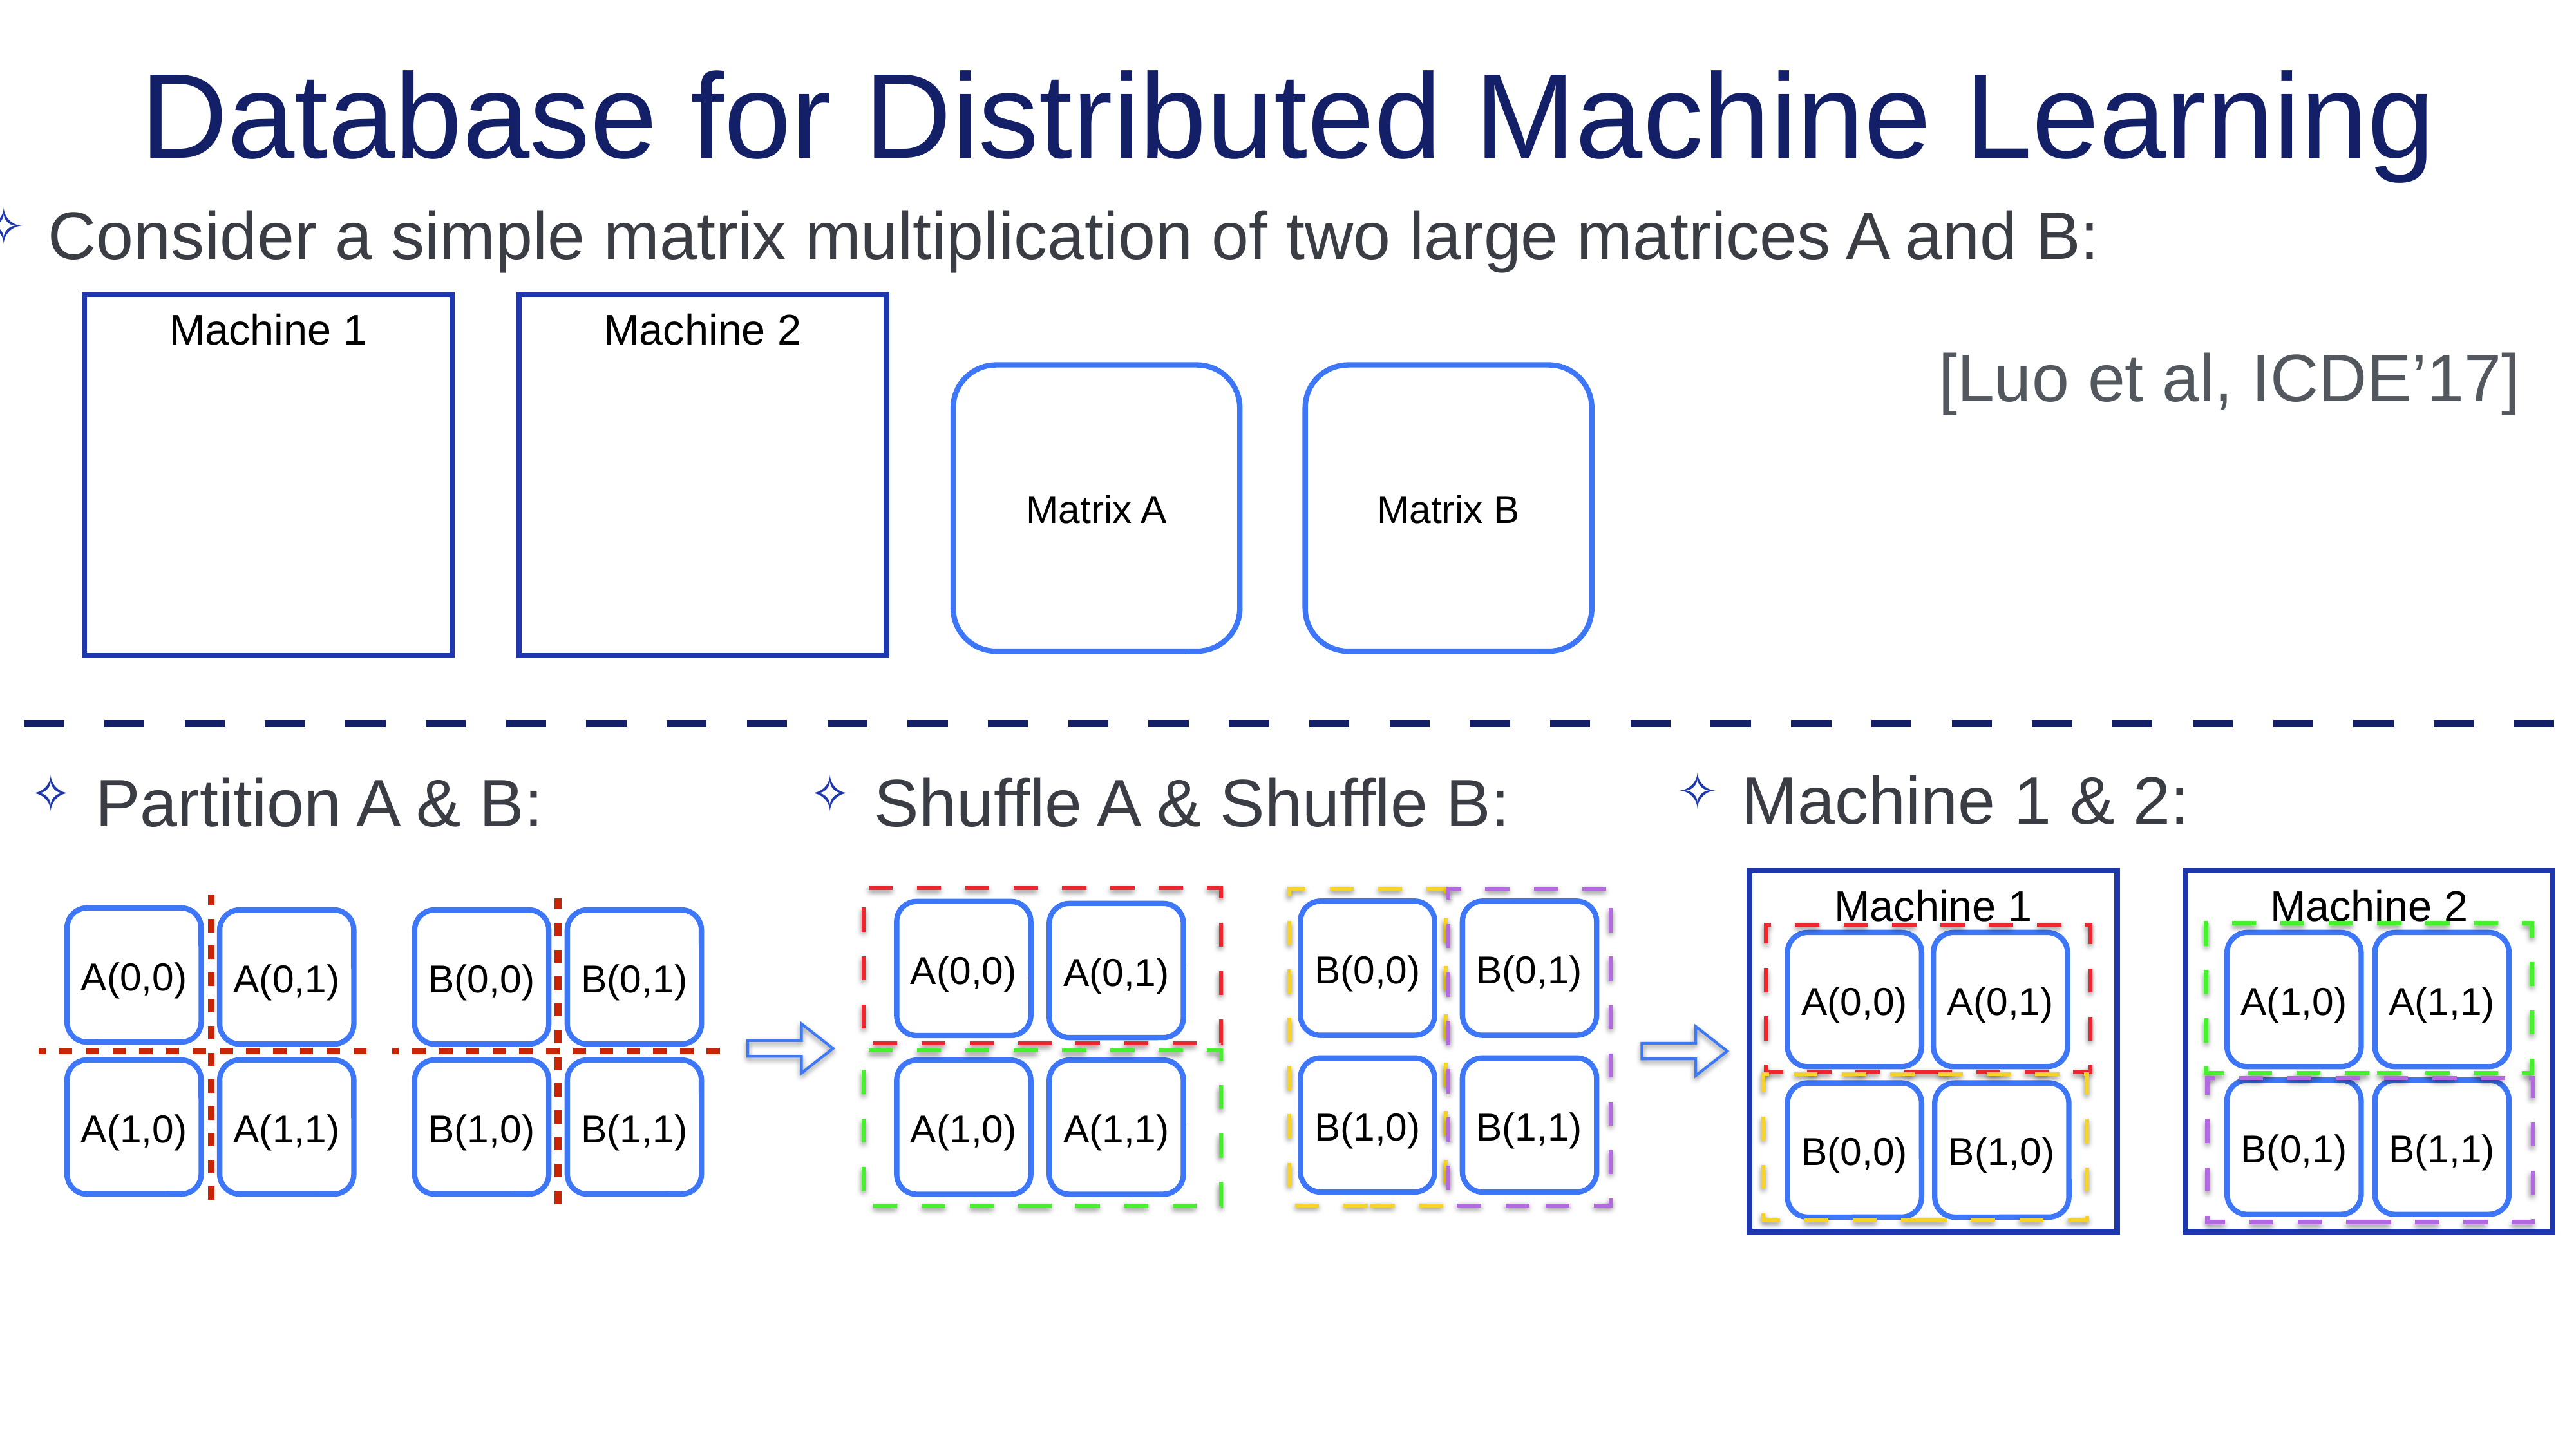

# Database for Distributed Machine Learning
Consider a simple matrix multiplication of two large matrices A and B:
Machine 1
Machine 2
[Luo et al, ICDE’17]
Matrix A
Matrix B

Machine 1 & 2:
Machine 1
Machine 2

A(0,0)
A(0,1)
A(1,0)
A(1,1)

B(0,1)
B(1,1)
B(0,0)
B(1,0)
Shuffle A & Shuffle B:

B(0,0)
B(0,1)
A(0,0)
A(0,1)

B(1,0)
B(1,1)
A(1,0)
A(1,1)
Partition A & B:

A(0,0)
A(0,1)
B(0,0)
B(0,1)

A(1,0)
A(1,1)
B(1,0)
B(1,1)
4